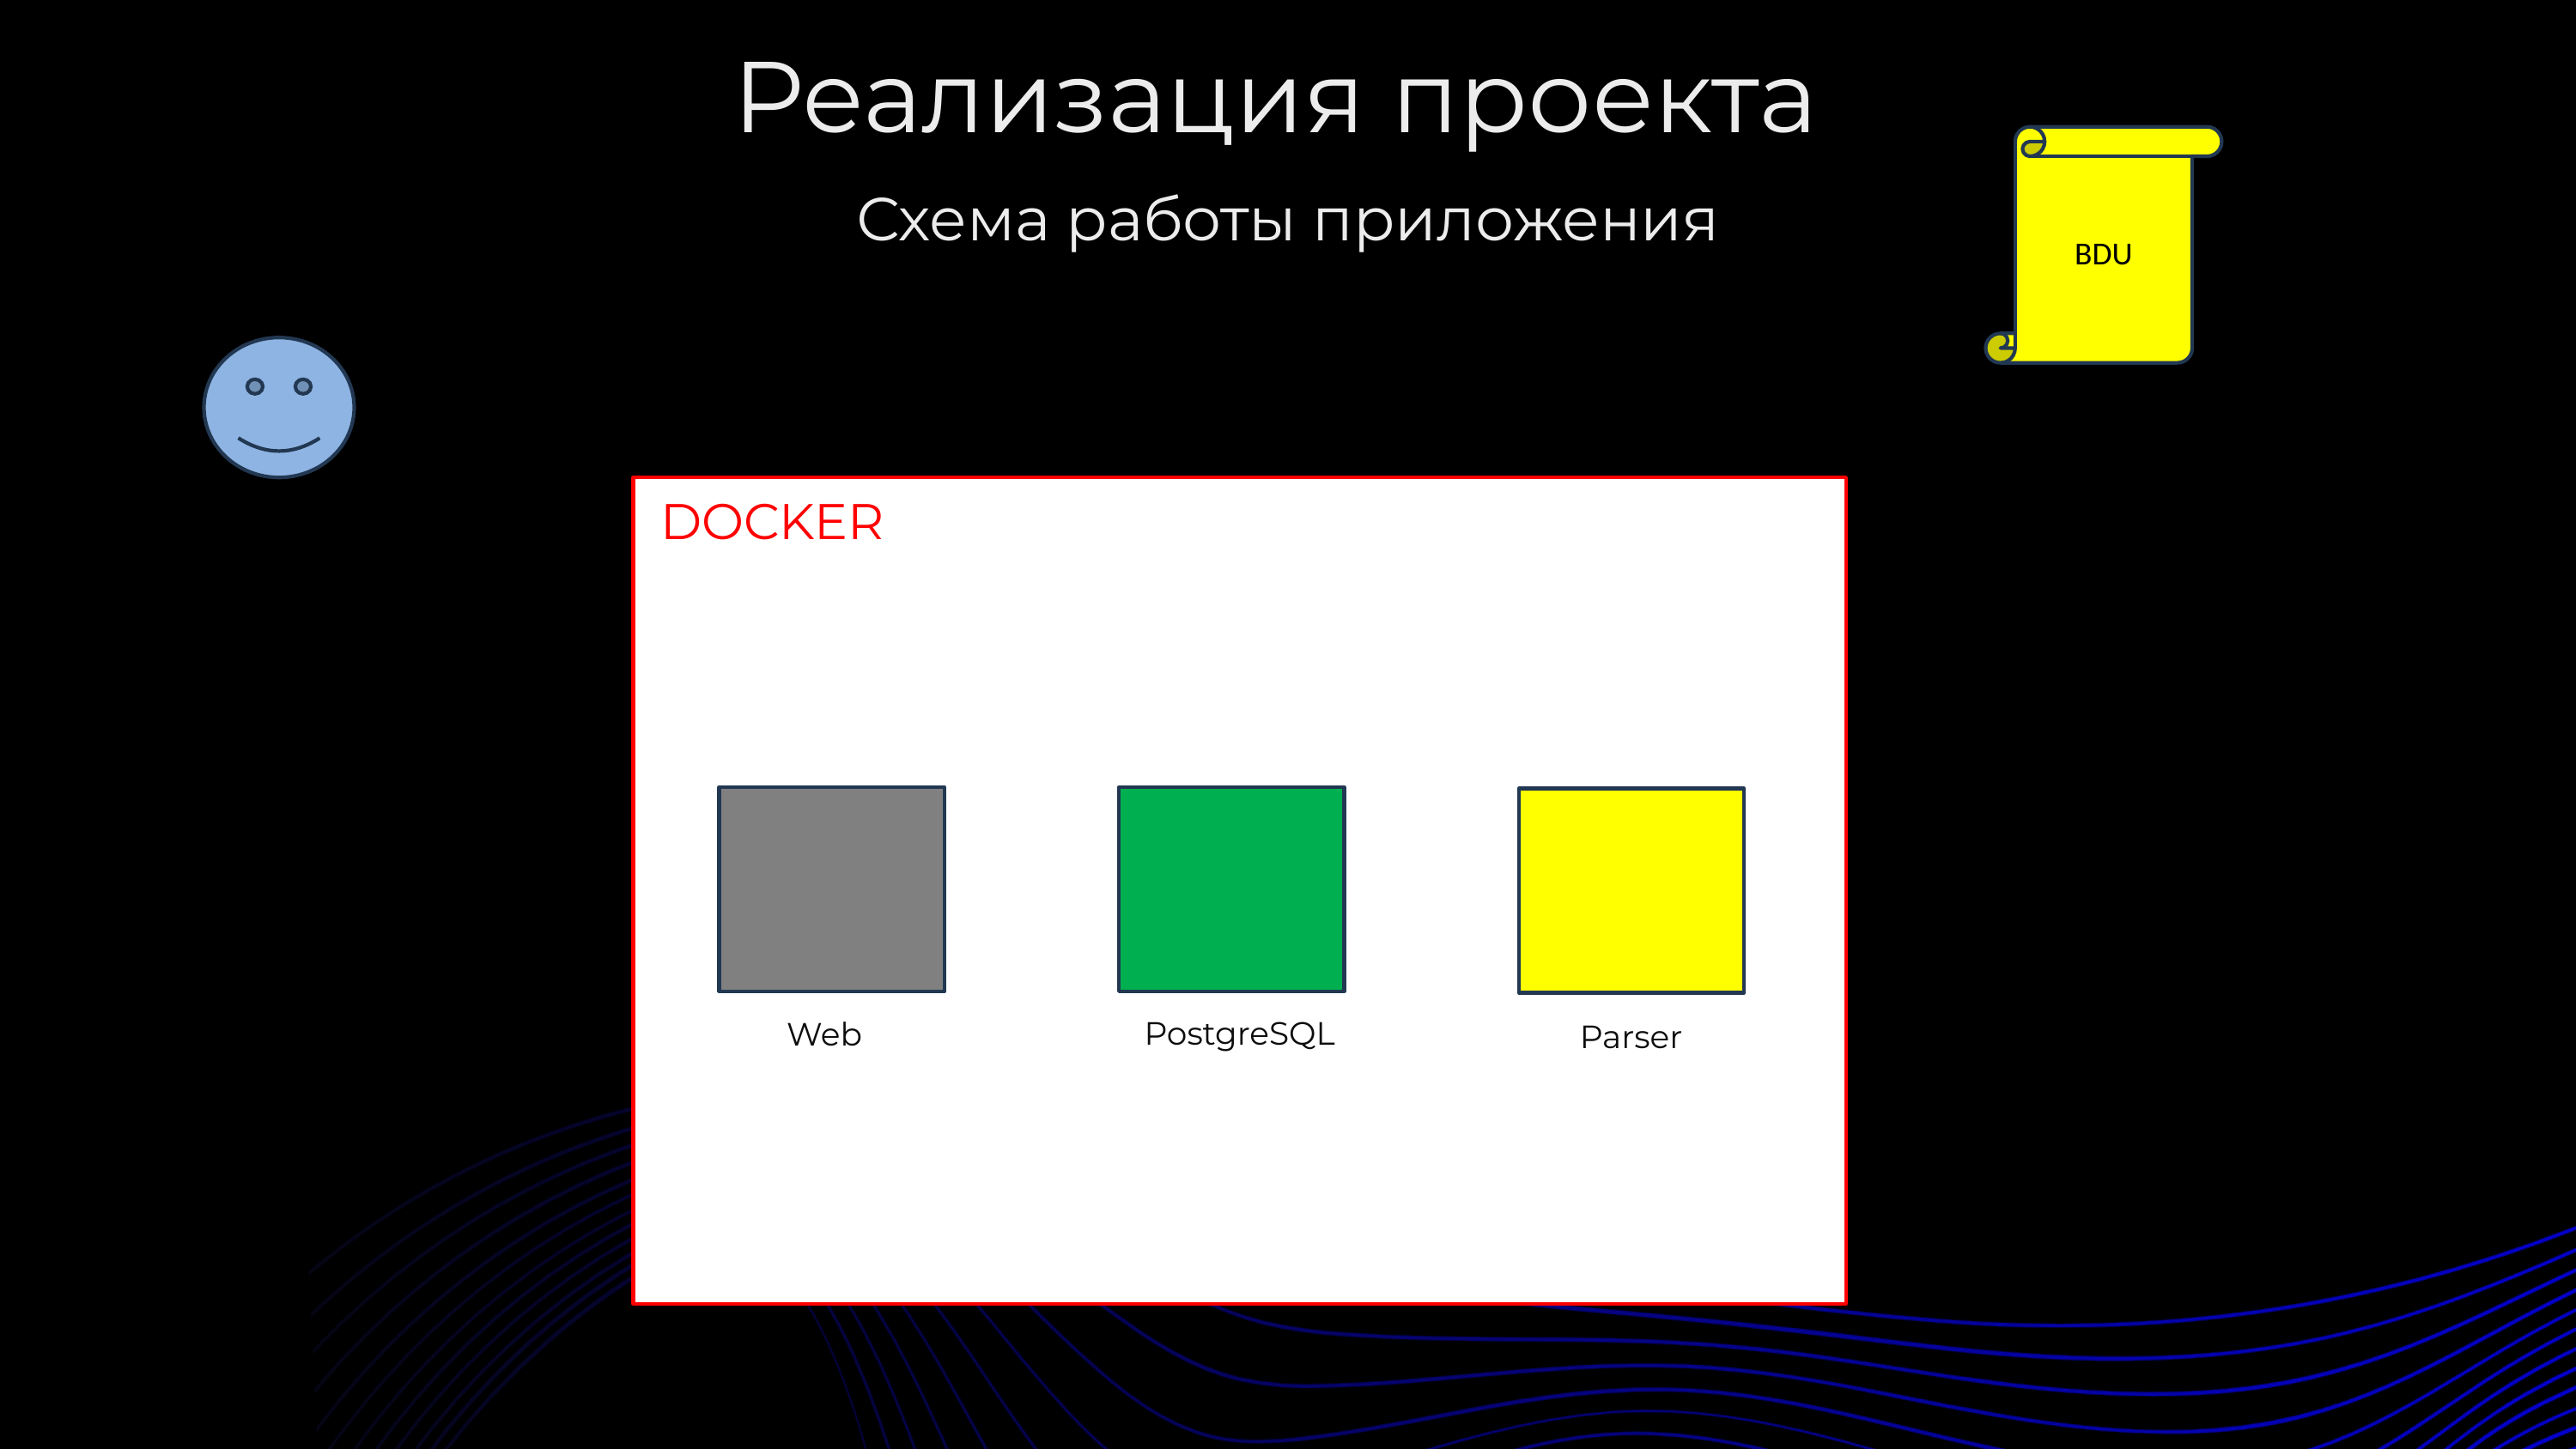

Реализация проекта
BDU
Схема работы приложения

DOCKER

PostgreSQL
Web
Parser